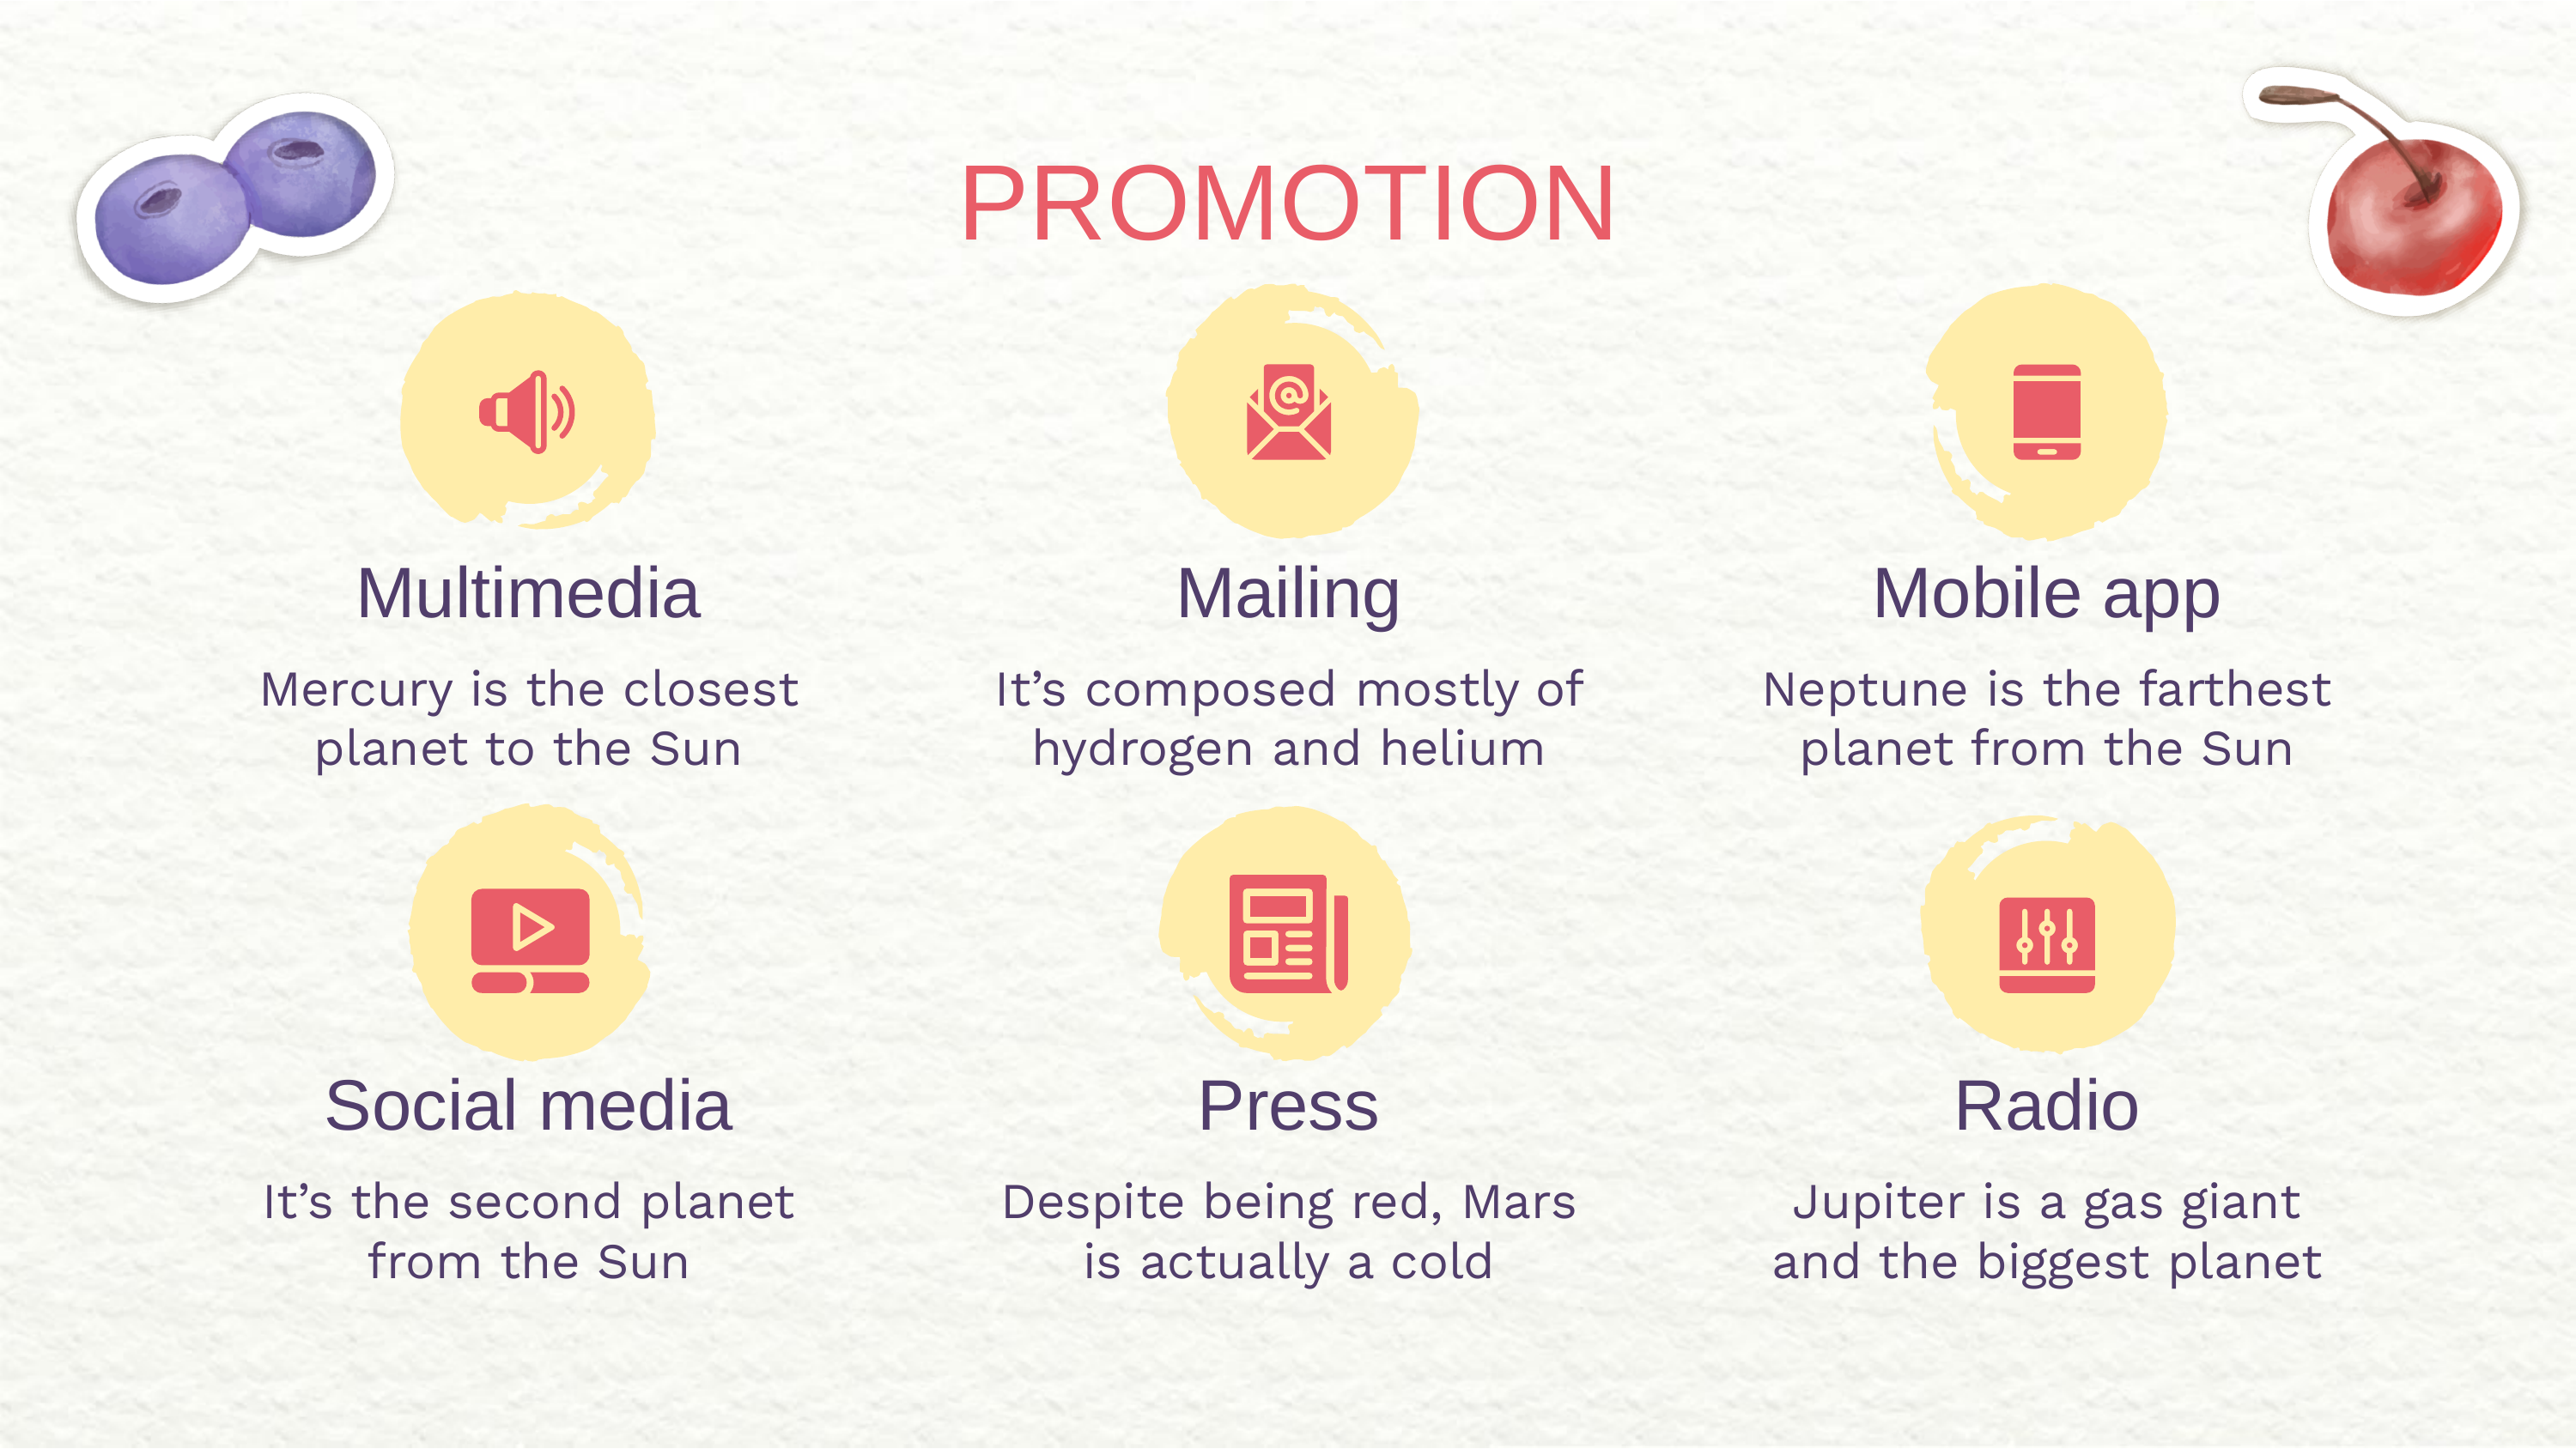

PROMOTION

# Multimedia
Mailing
Mobile app
Mercury is the closest planet to the Sun
It’s composed mostly of hydrogen and helium
Neptune is the farthest planet from the Sun

Social media
Press
Radio
It’s the second planet from the Sun
Despite being red, Mars is actually a cold
Jupiter is a gas giant and the biggest planet